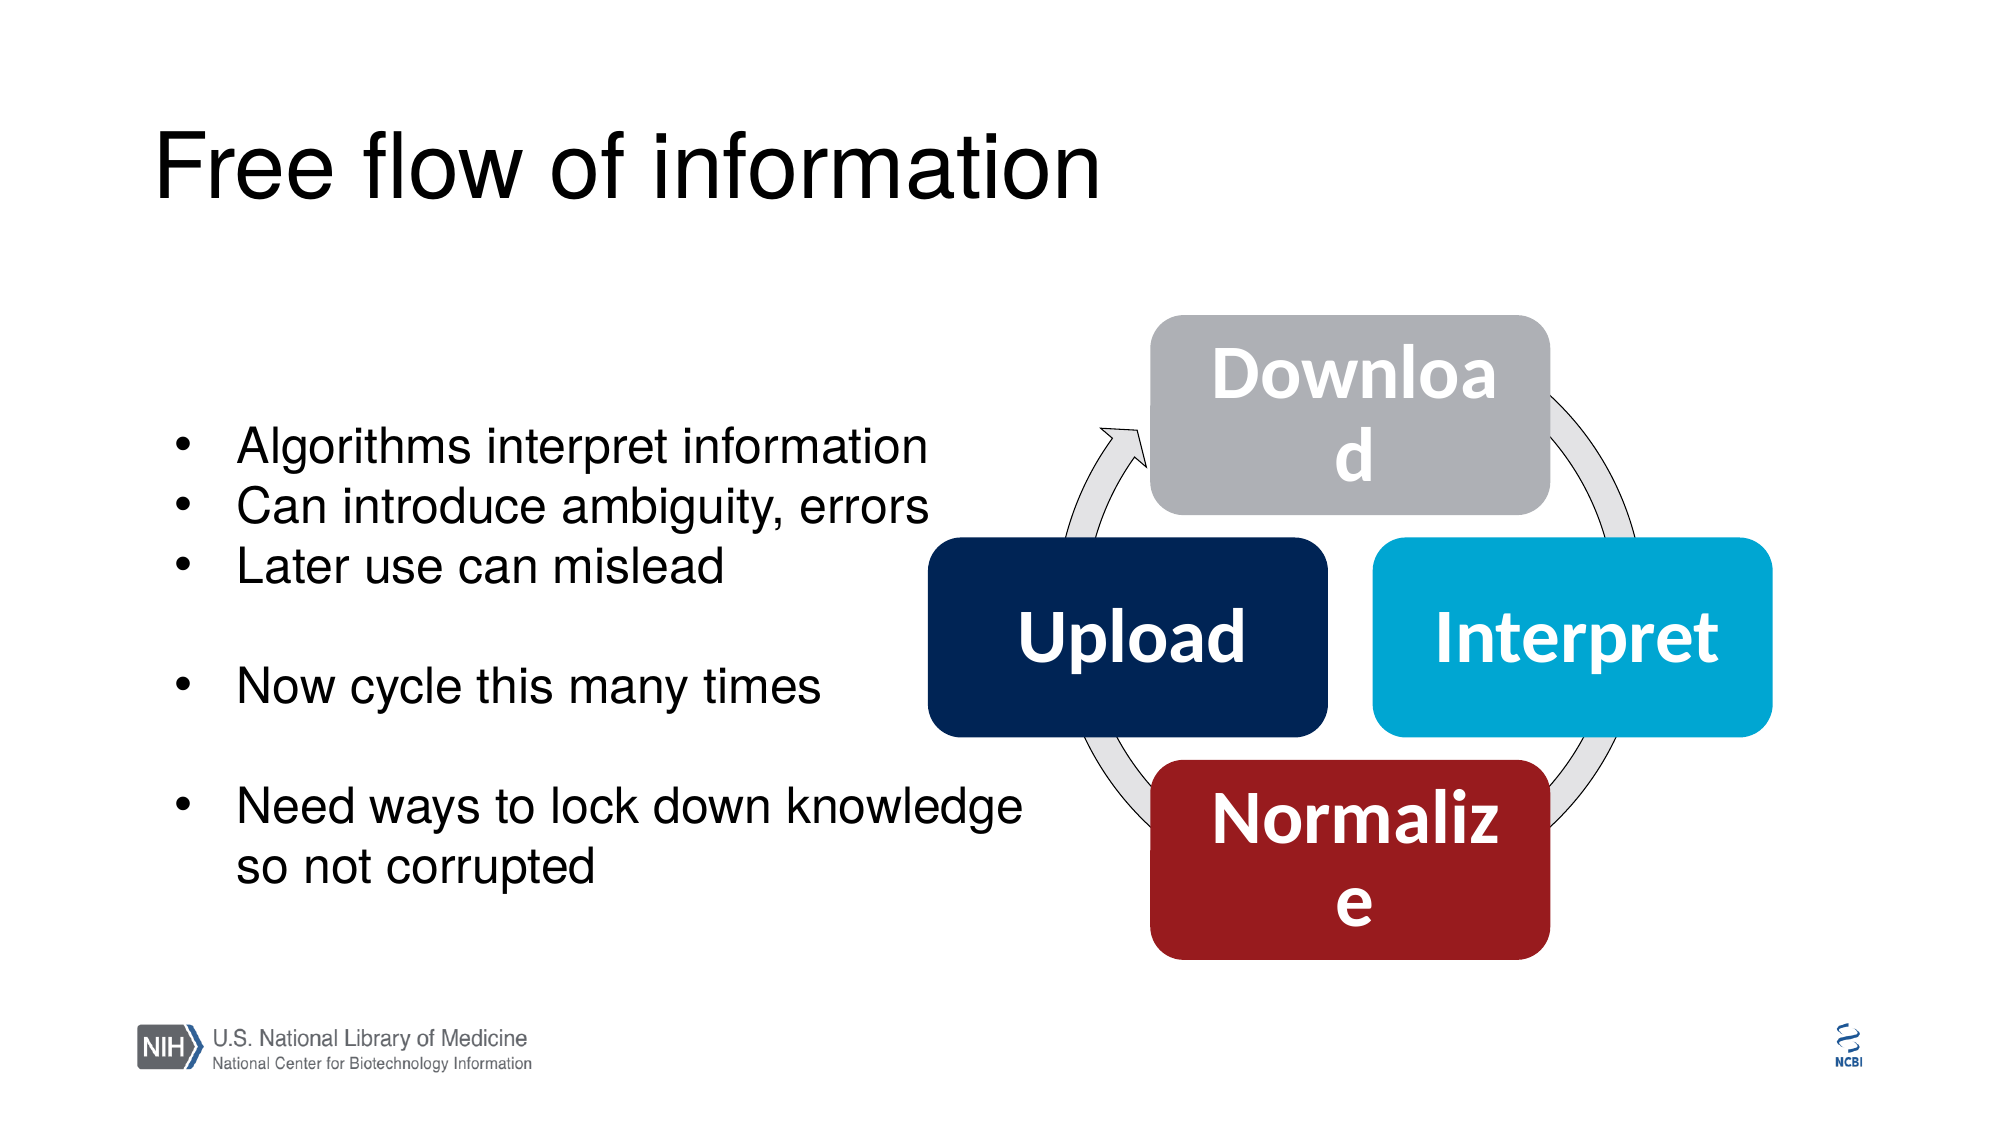

# Free flow of information
Download
Interpret
Normalize
Upload
Algorithms interpret information
Can introduce ambiguity, errors
Later use can mislead

Now cycle this many times

Need ways to lock down knowledge so not corrupted